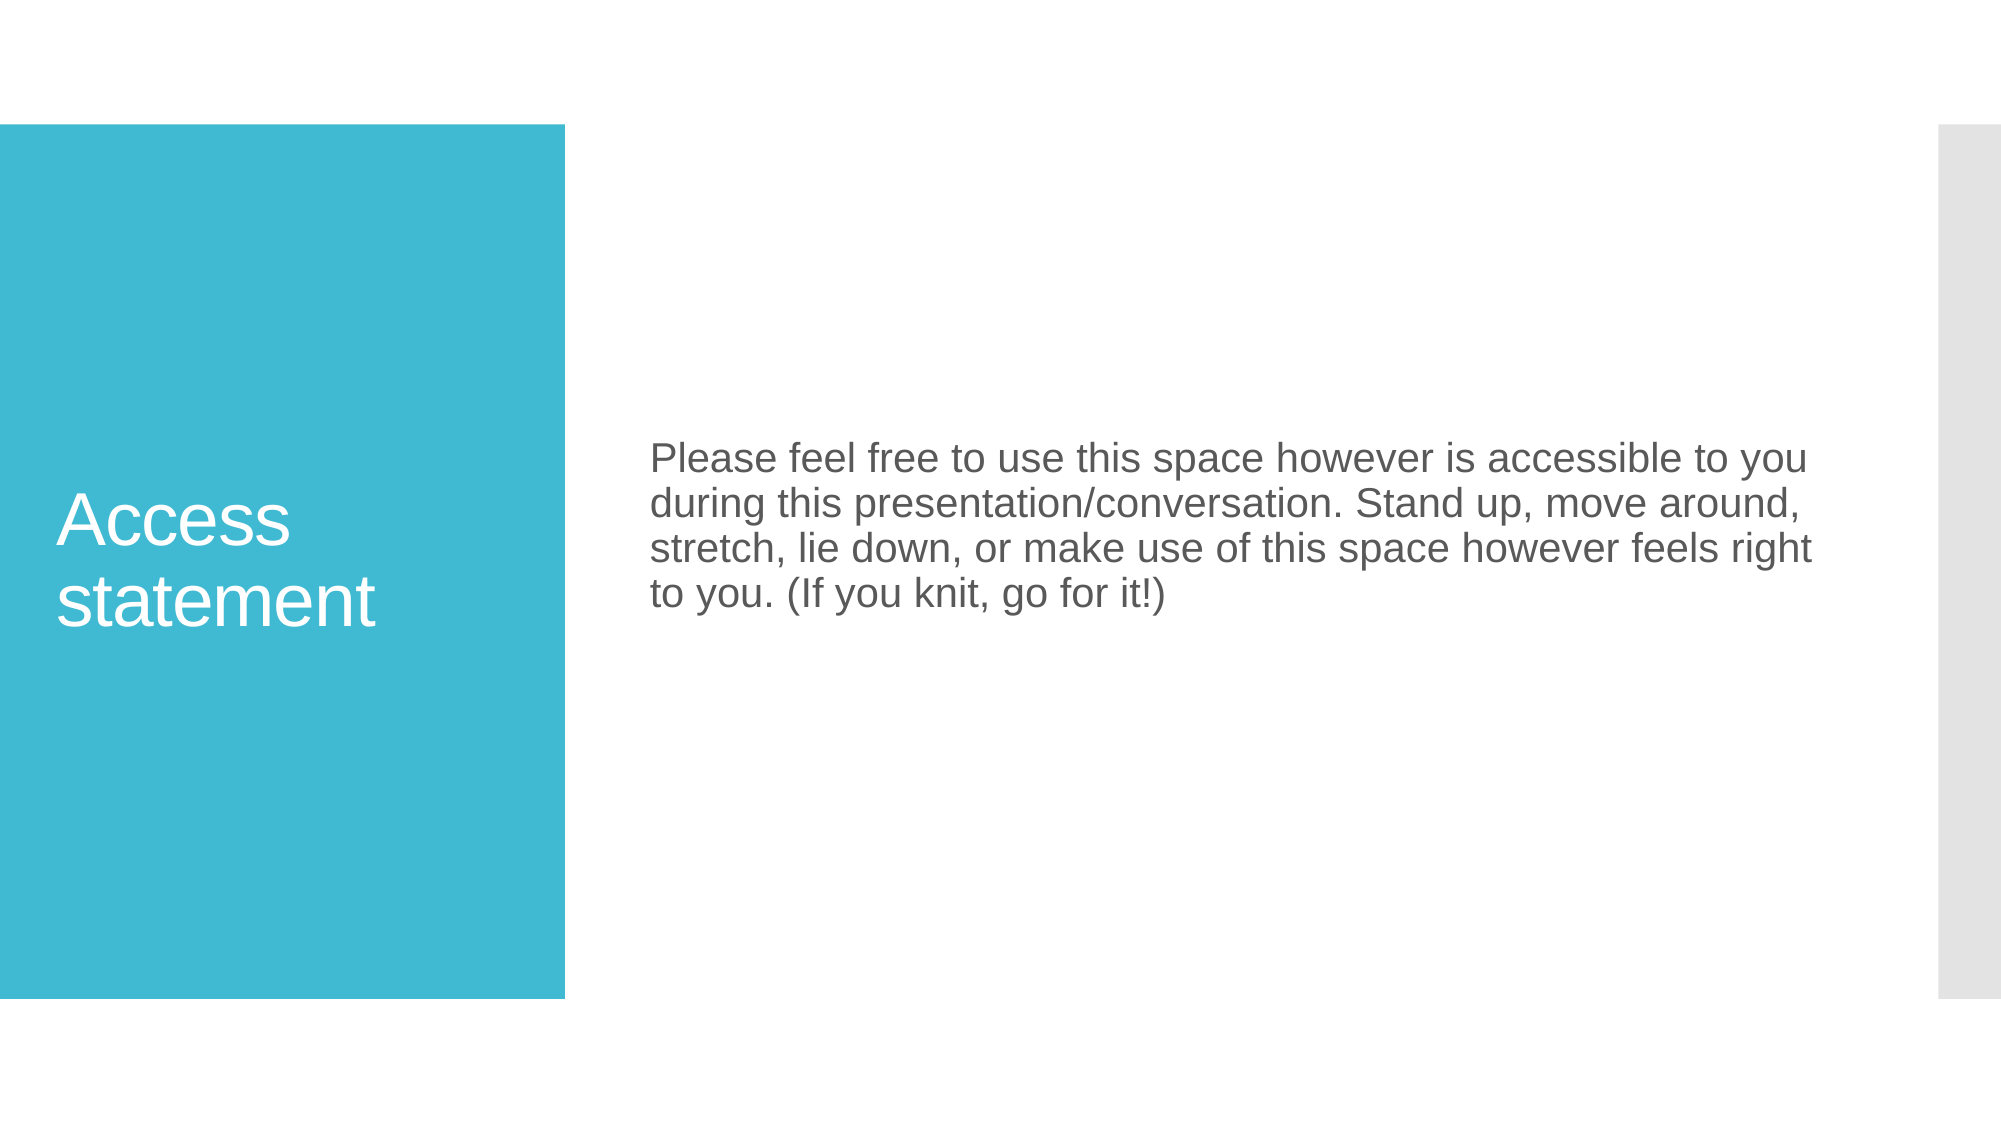

Please feel free to use this space however is accessible to you during this presentation/conversation. Stand up, move around, stretch, lie down, or make use of this space however feels right to you. (If you knit, go for it!)

# Access statement